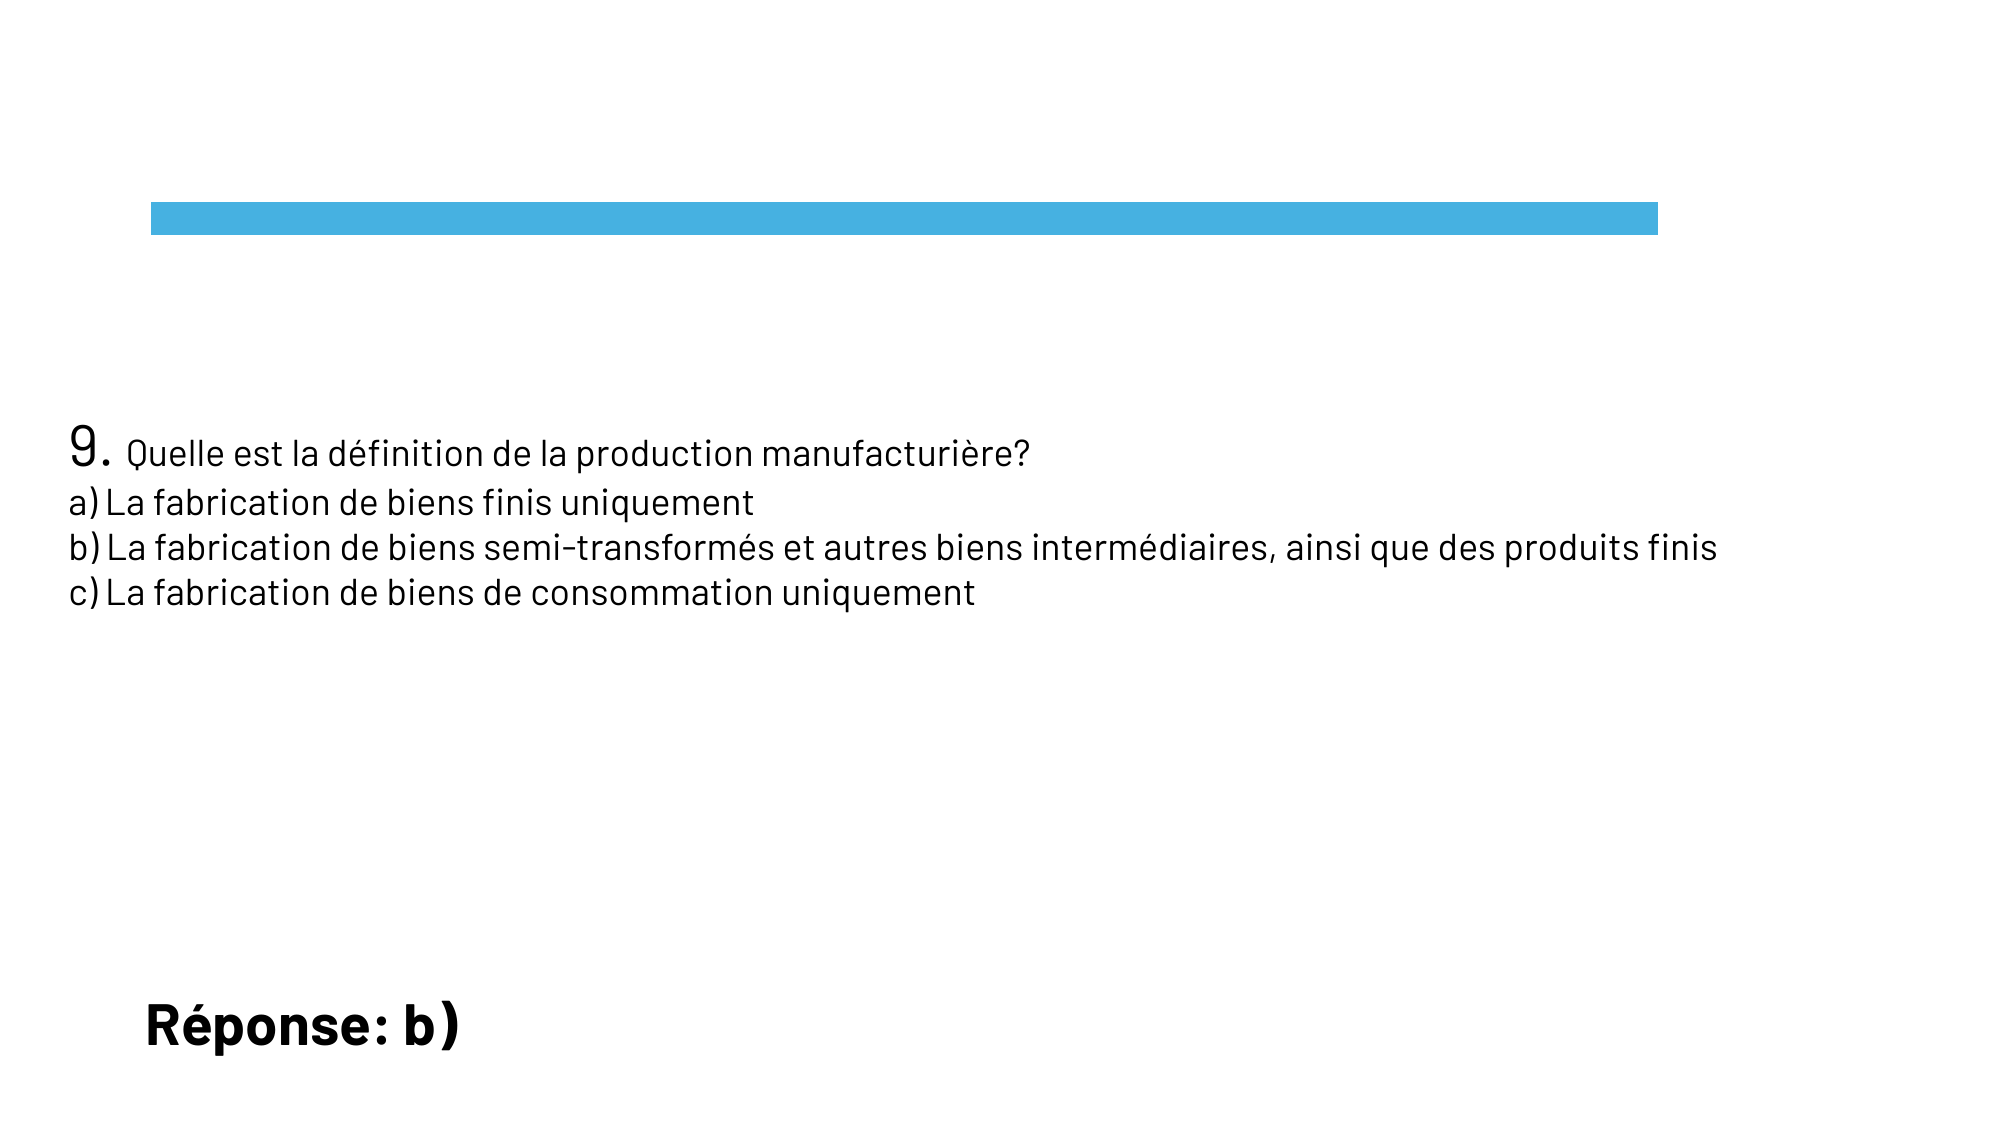

9. Quelle est la définition de la production manufacturière?
a) La fabrication de biens finis uniquement
b) La fabrication de biens semi-transformés et autres biens intermédiaires, ainsi que des produits finis
c) La fabrication de biens de consommation uniquement
Réponse: b)